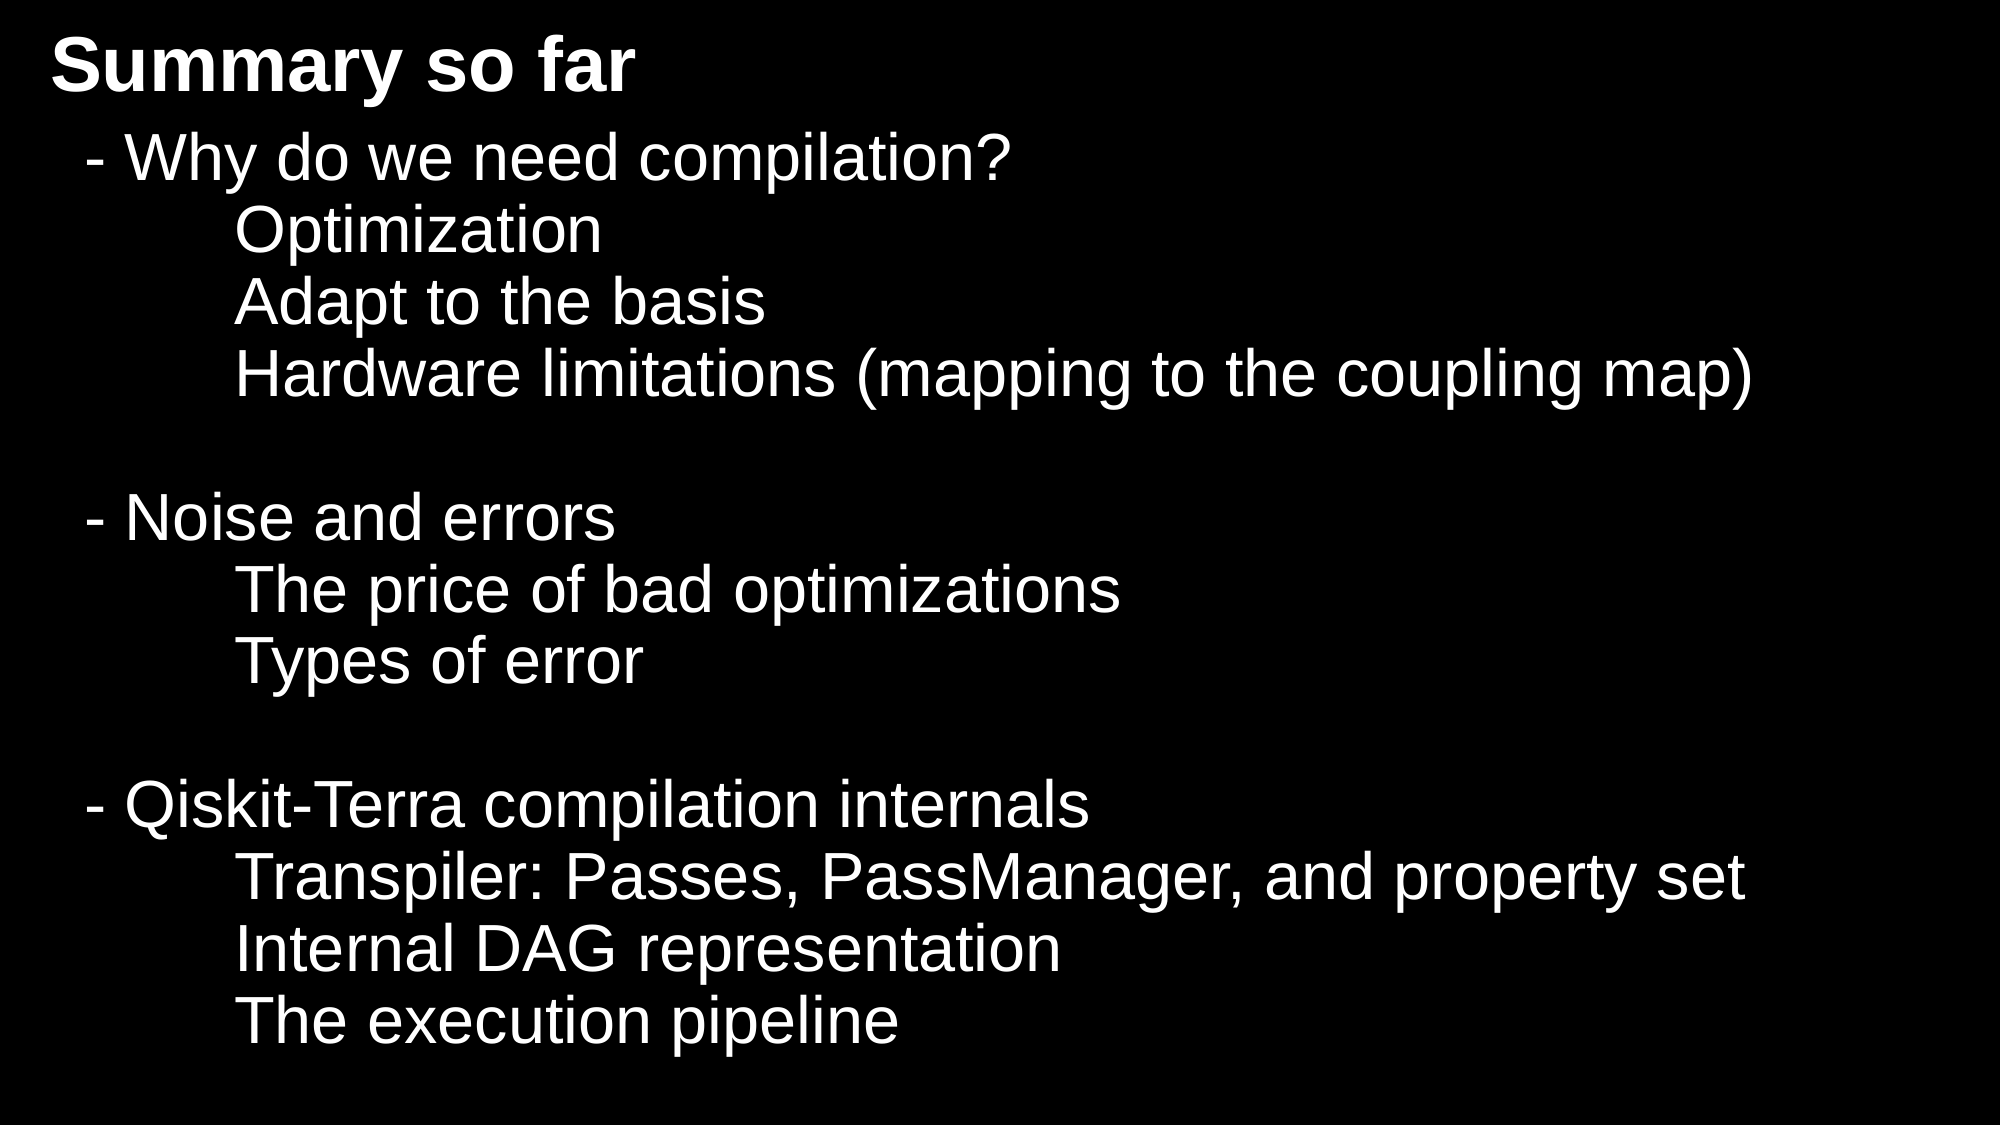

Summary so far
# - Why do we need compilation? Optimization Adapt to the basis Hardware limitations (mapping to the coupling map) - Noise and errors The price of bad optimizations Types of error - Qiskit-Terra compilation internals Transpiler: Passes, PassManager, and property set Internal DAG representation The execution pipeline